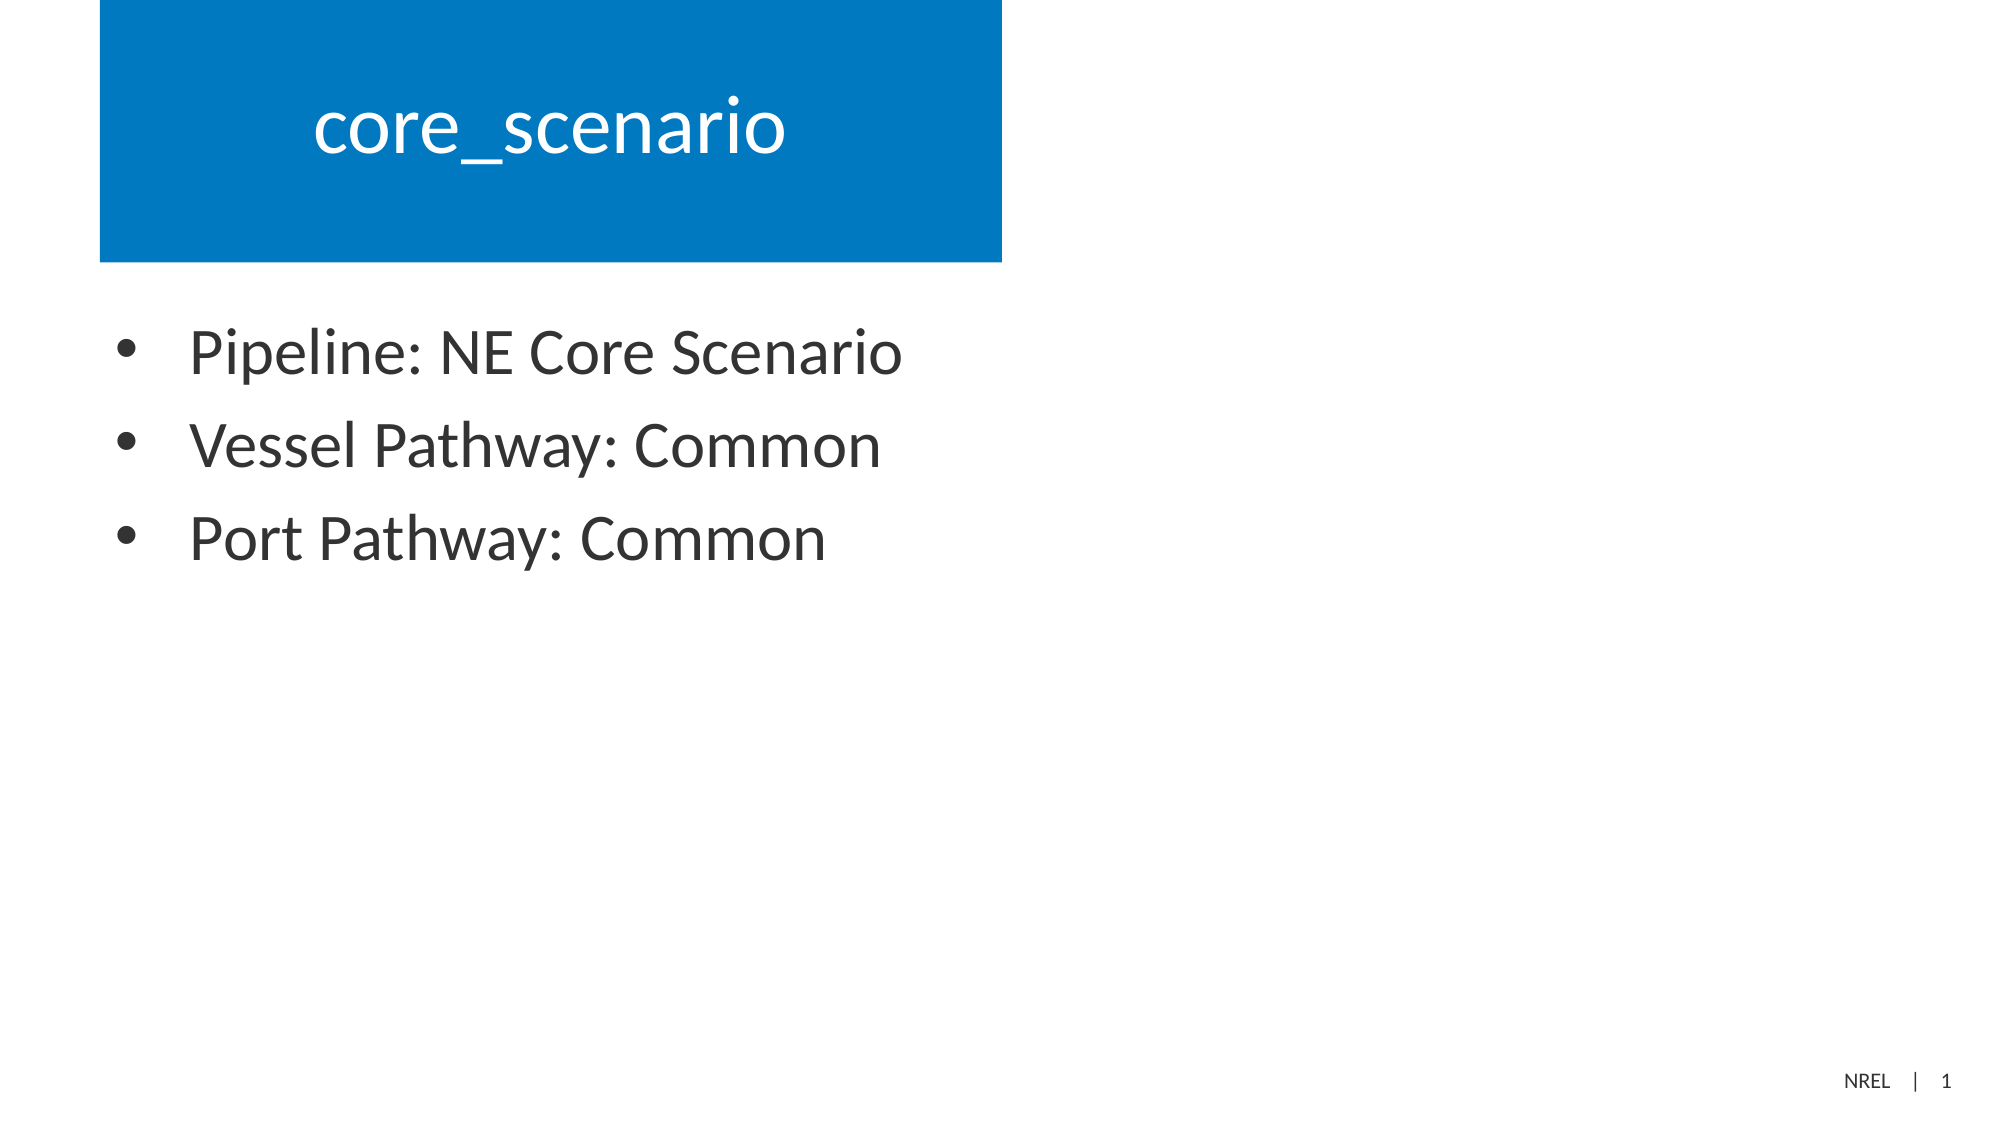

# core_scenario
Pipeline: NE Core Scenario
Vessel Pathway: Common
Port Pathway: Common